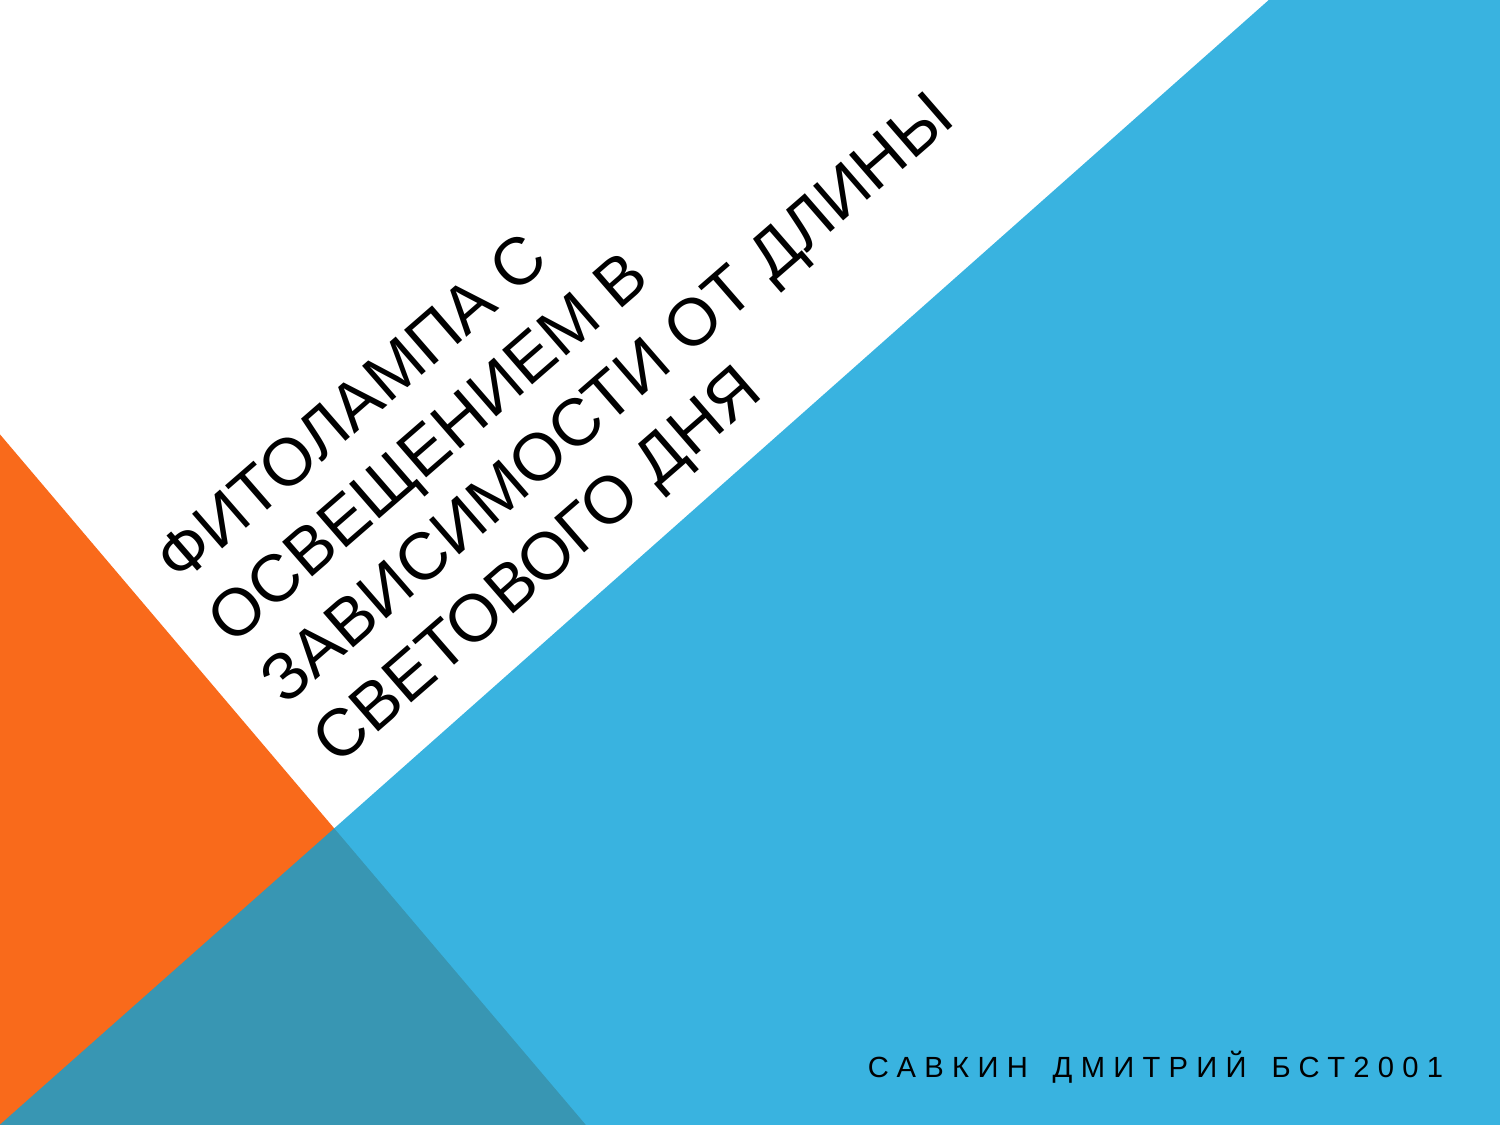

# Фитолампа с освещением в зависимости от длины светового дня
Савкин Дмитрий БСТ2001